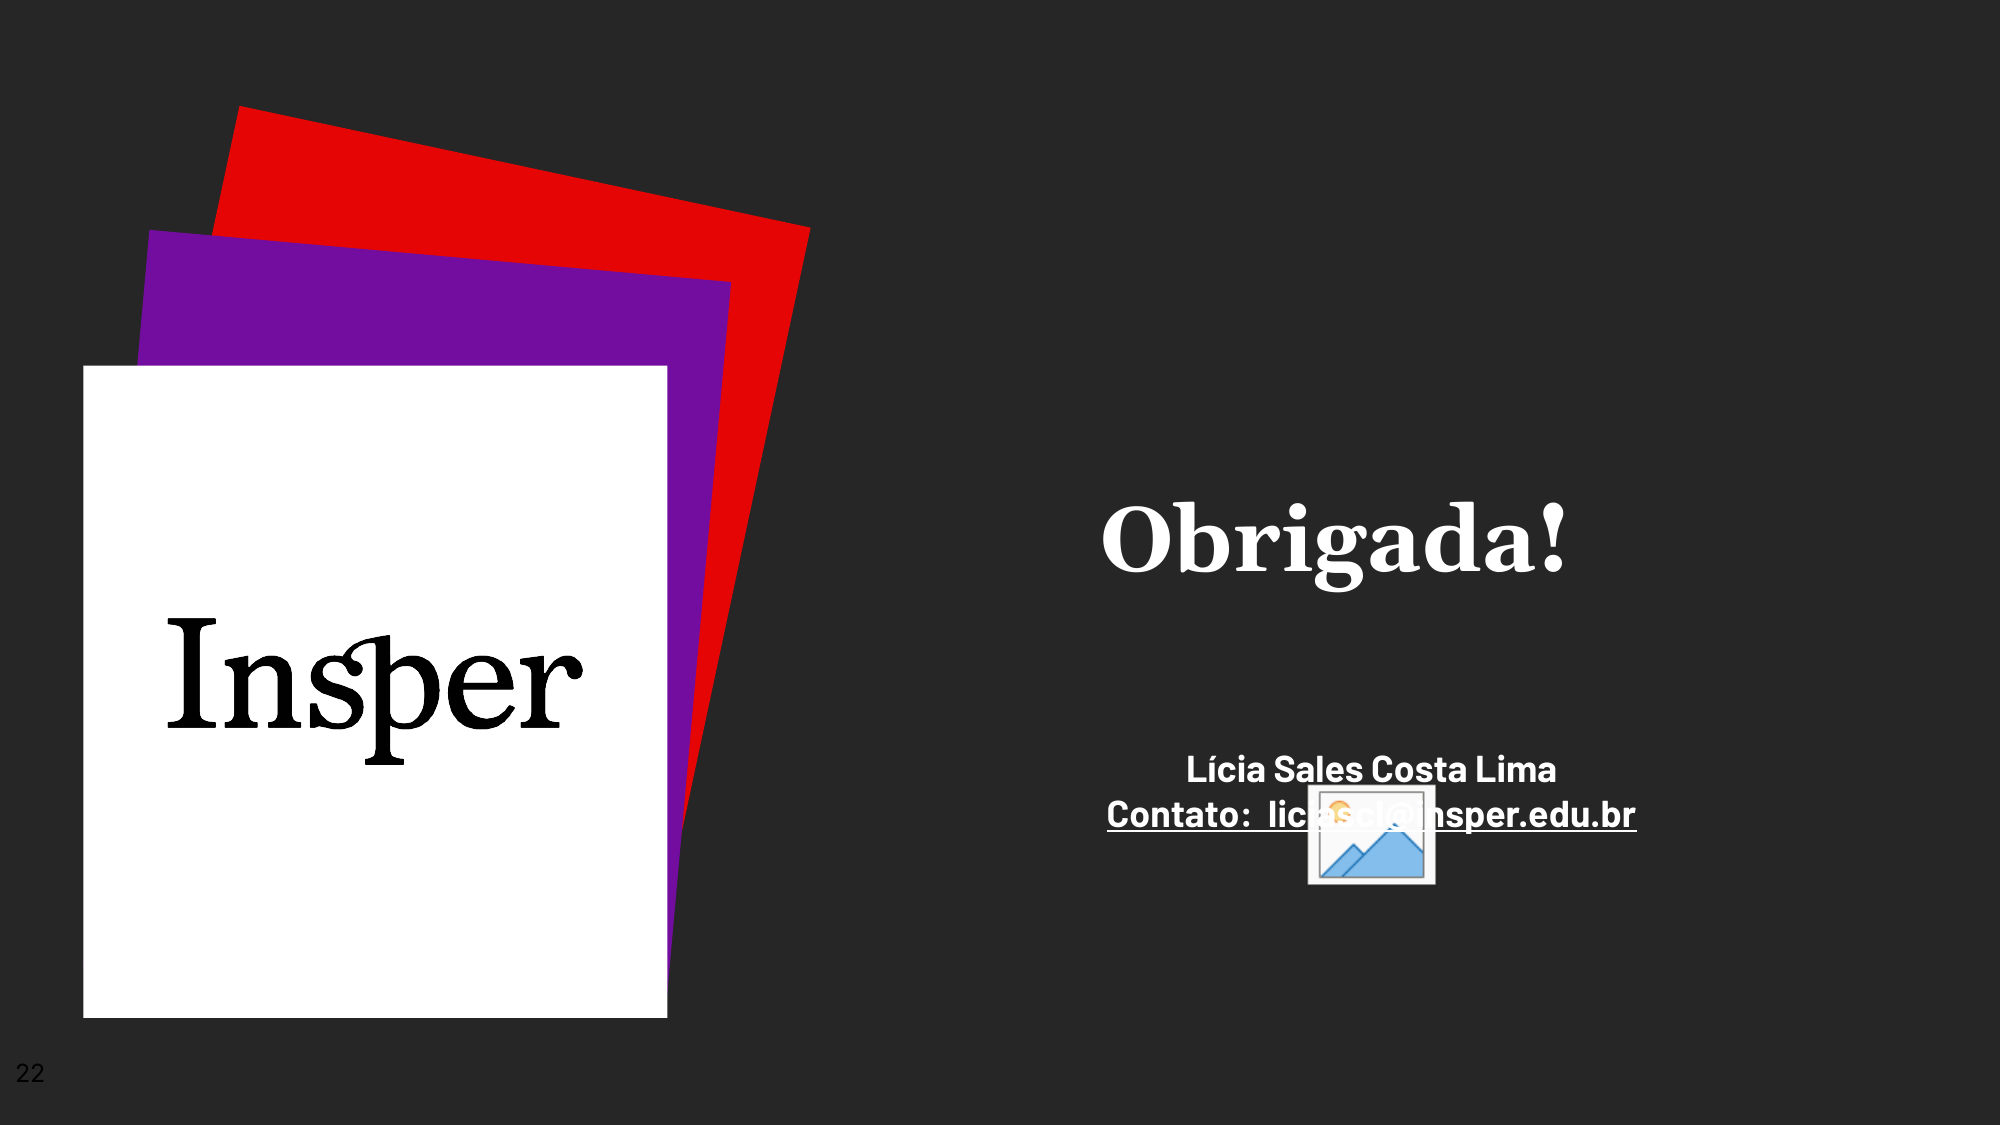

# Obrigada!
Lícia Sales Costa Lima
Contato:  liciascl@insper.edu.br
22